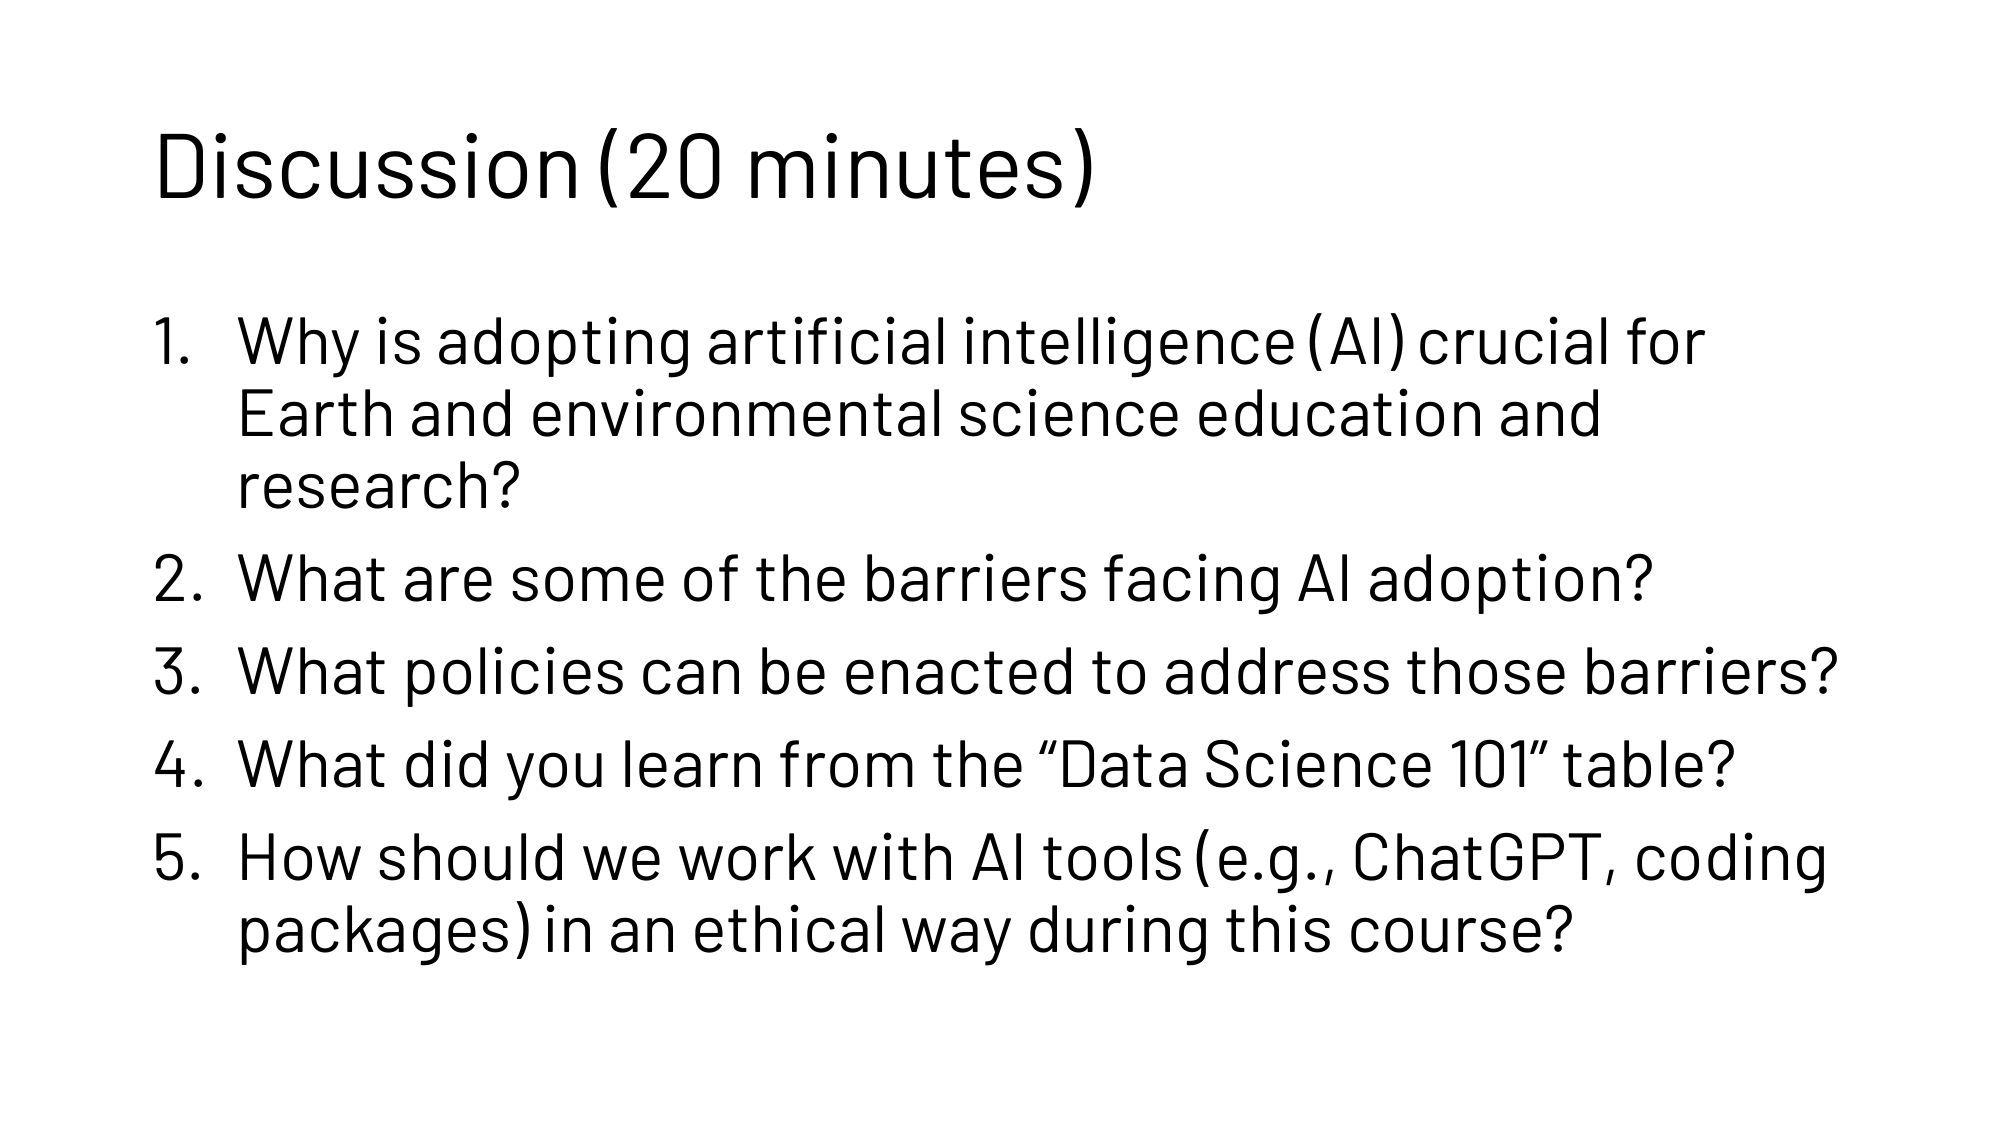

# Discussion (20 minutes)
Why is adopting artificial intelligence (AI) crucial for Earth and environmental science education and research?
What are some of the barriers facing AI adoption?
What policies can be enacted to address those barriers?
What did you learn from the “Data Science 101” table?
How should we work with AI tools (e.g., ChatGPT, coding packages) in an ethical way during this course?